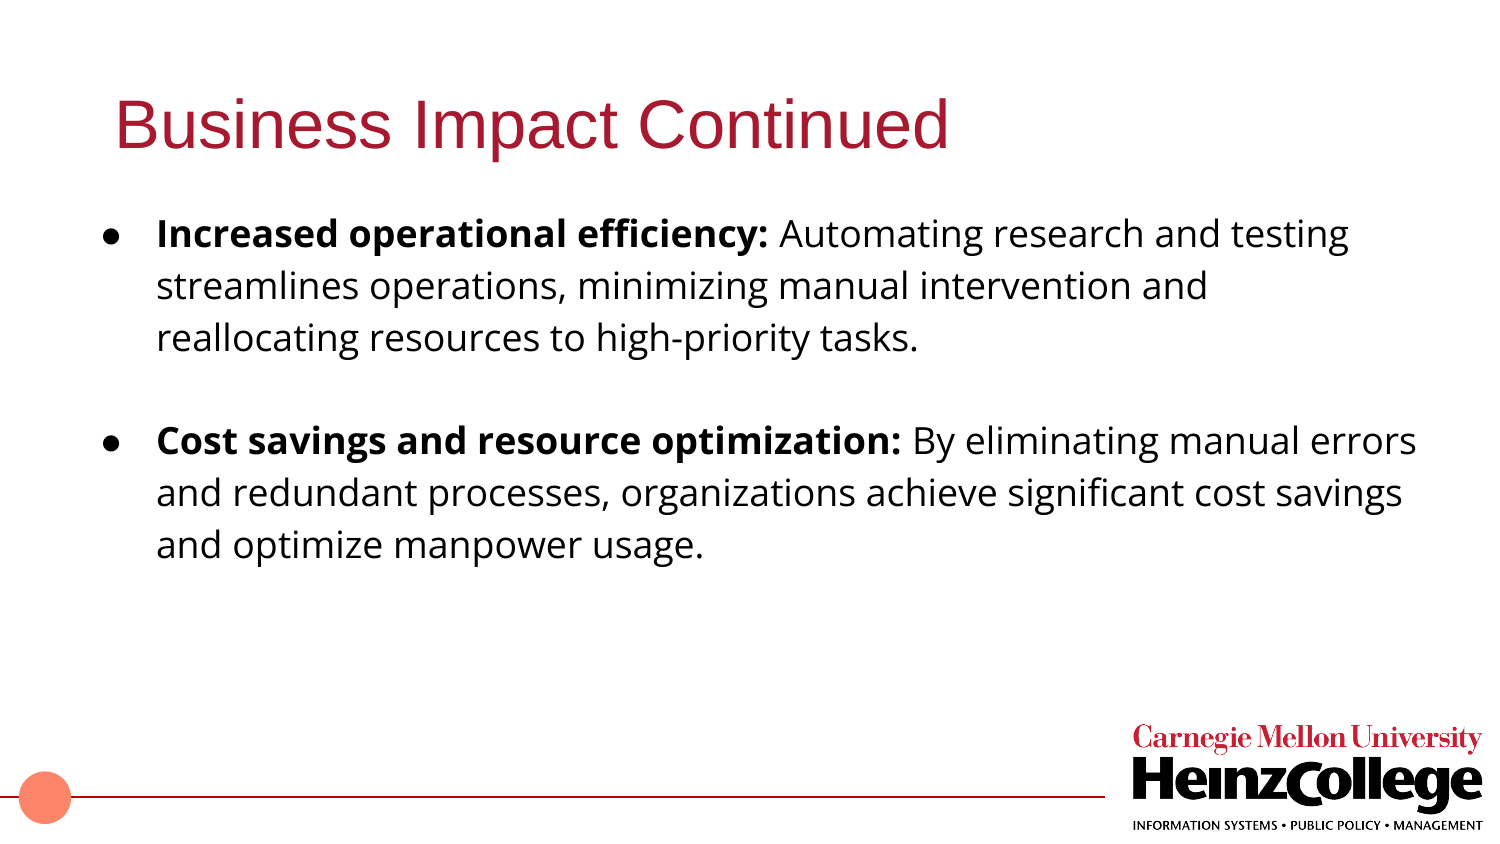

# Business Impact Continued
Increased operational efficiency: Automating research and testing streamlines operations, minimizing manual intervention and reallocating resources to high-priority tasks.

Cost savings and resource optimization: By eliminating manual errors and redundant processes, organizations achieve significant cost savings and optimize manpower usage.